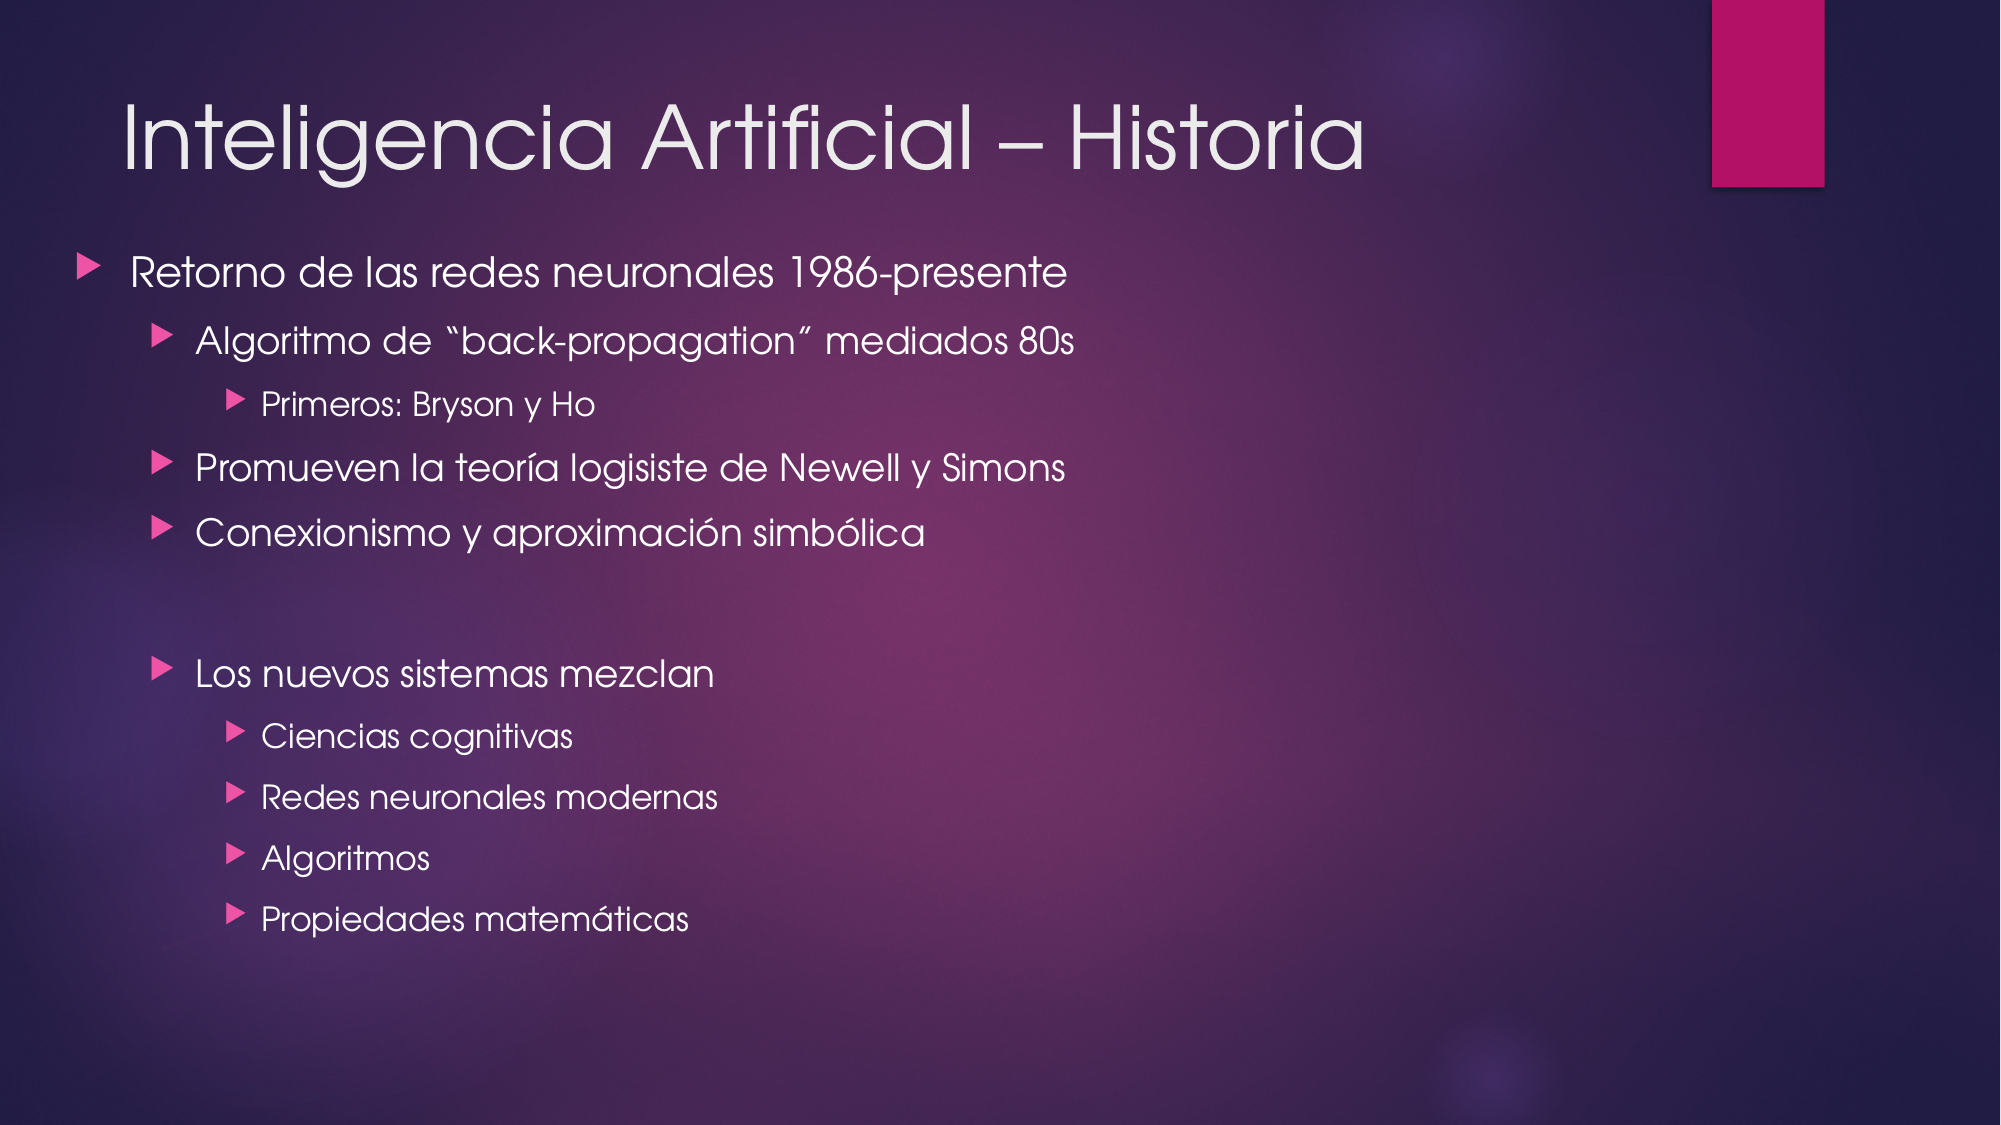

# Inteligencia Artificial – Historia
Retorno de las redes neuronales 1986-presente
Algoritmo de “back-propagation” mediados 80s
Primeros: Bryson y Ho
Promueven la teoría logisiste de Newell y Simons
Conexionismo y aproximación simbólica

Los nuevos sistemas mezclan
Ciencias cognitivas
Redes neuronales modernas
Algoritmos
Propiedades matemáticas